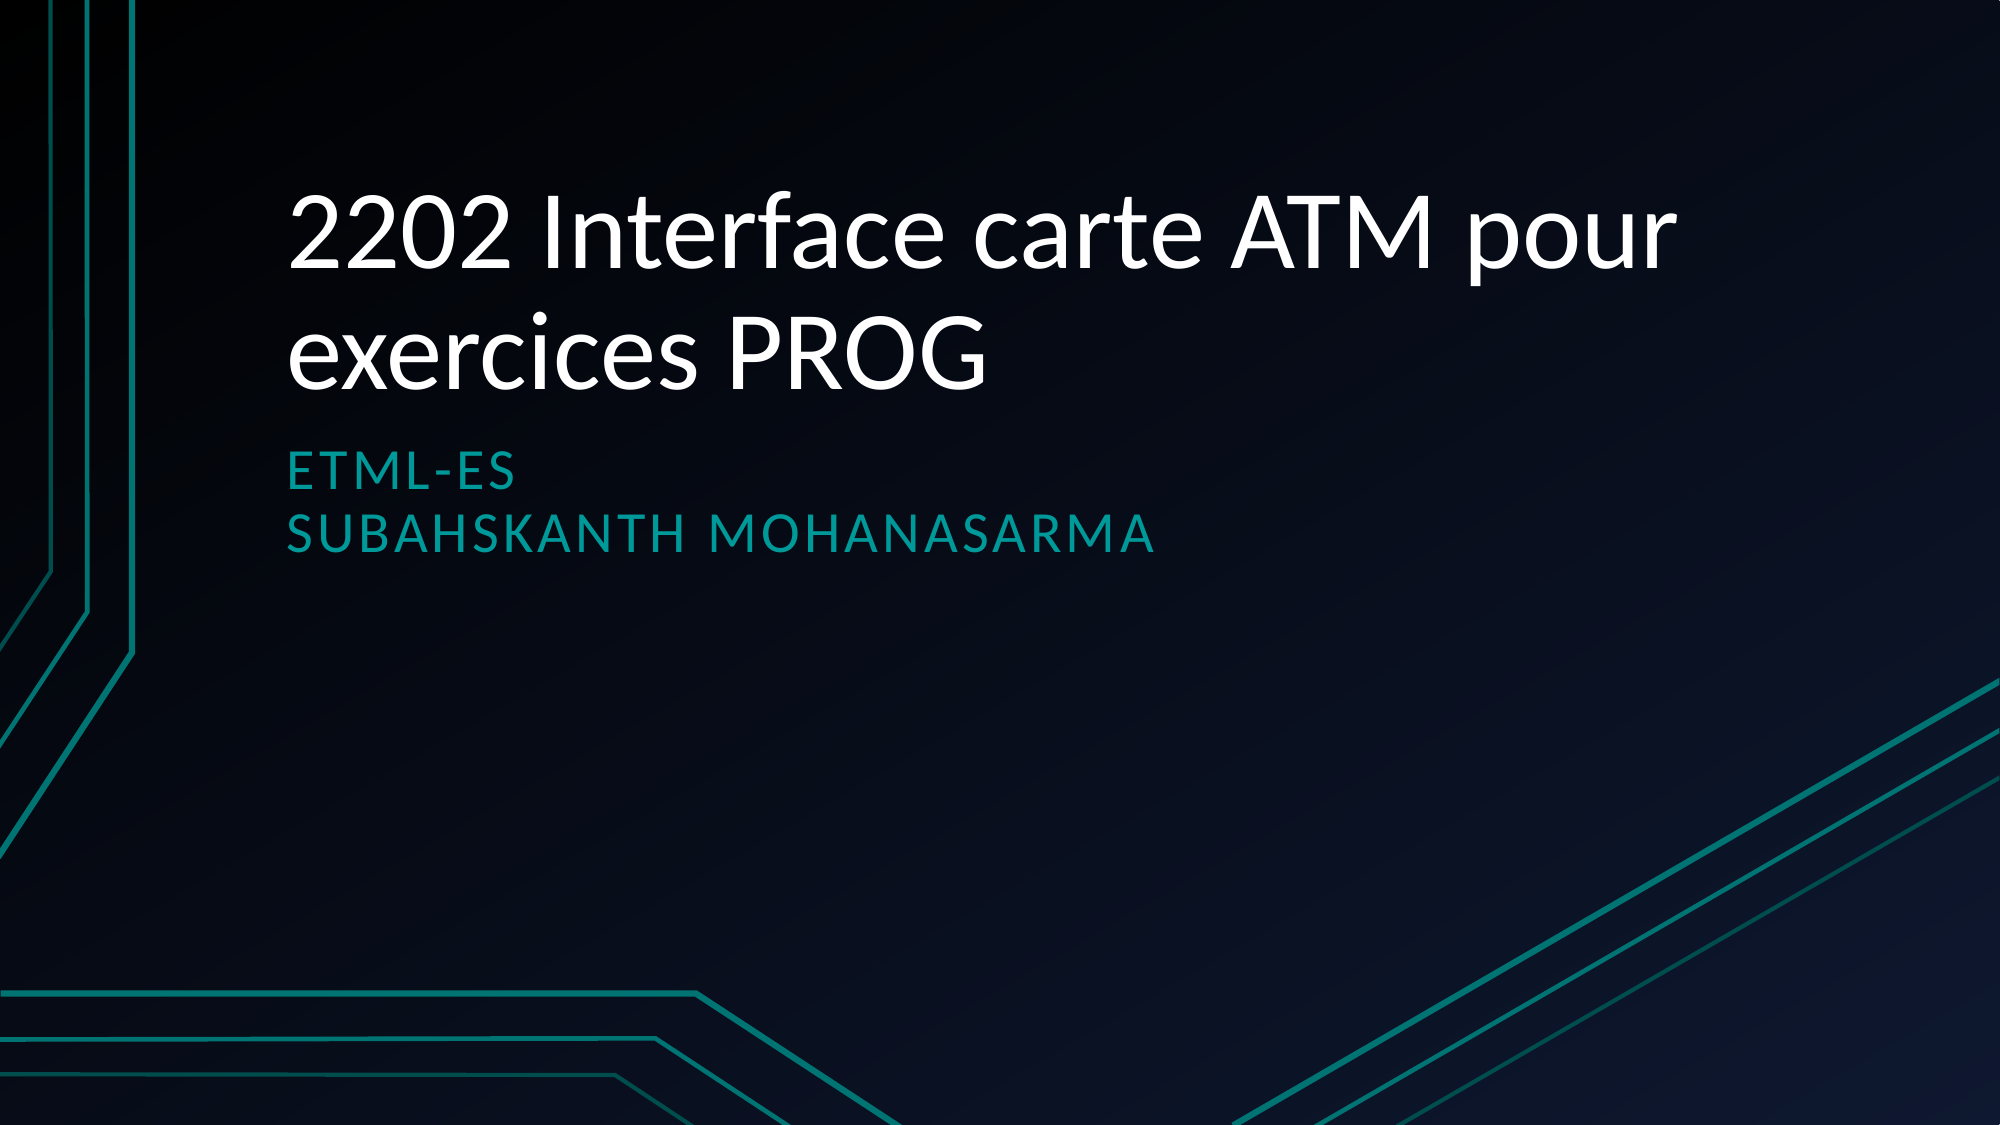

# 2202 Interface carte ATM pour exercices PROG
ETML-ES
Subahskanth Mohanasarma